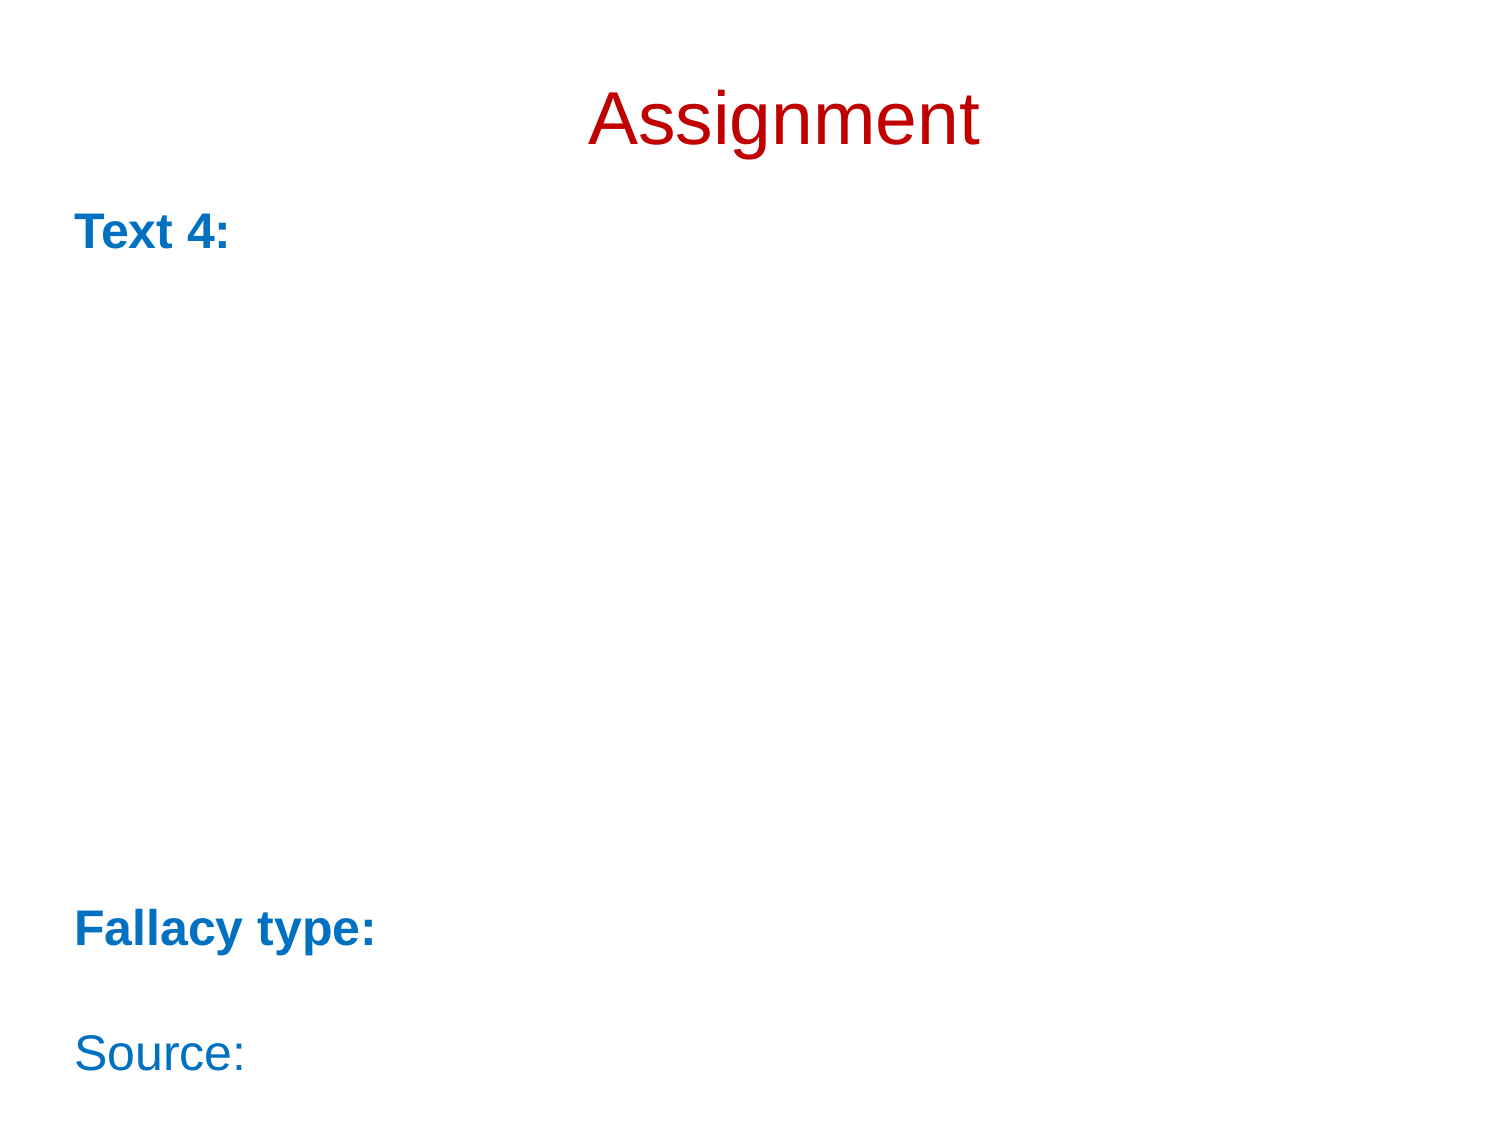

# Assignment
Text 4:
Fallacy type:
Source: